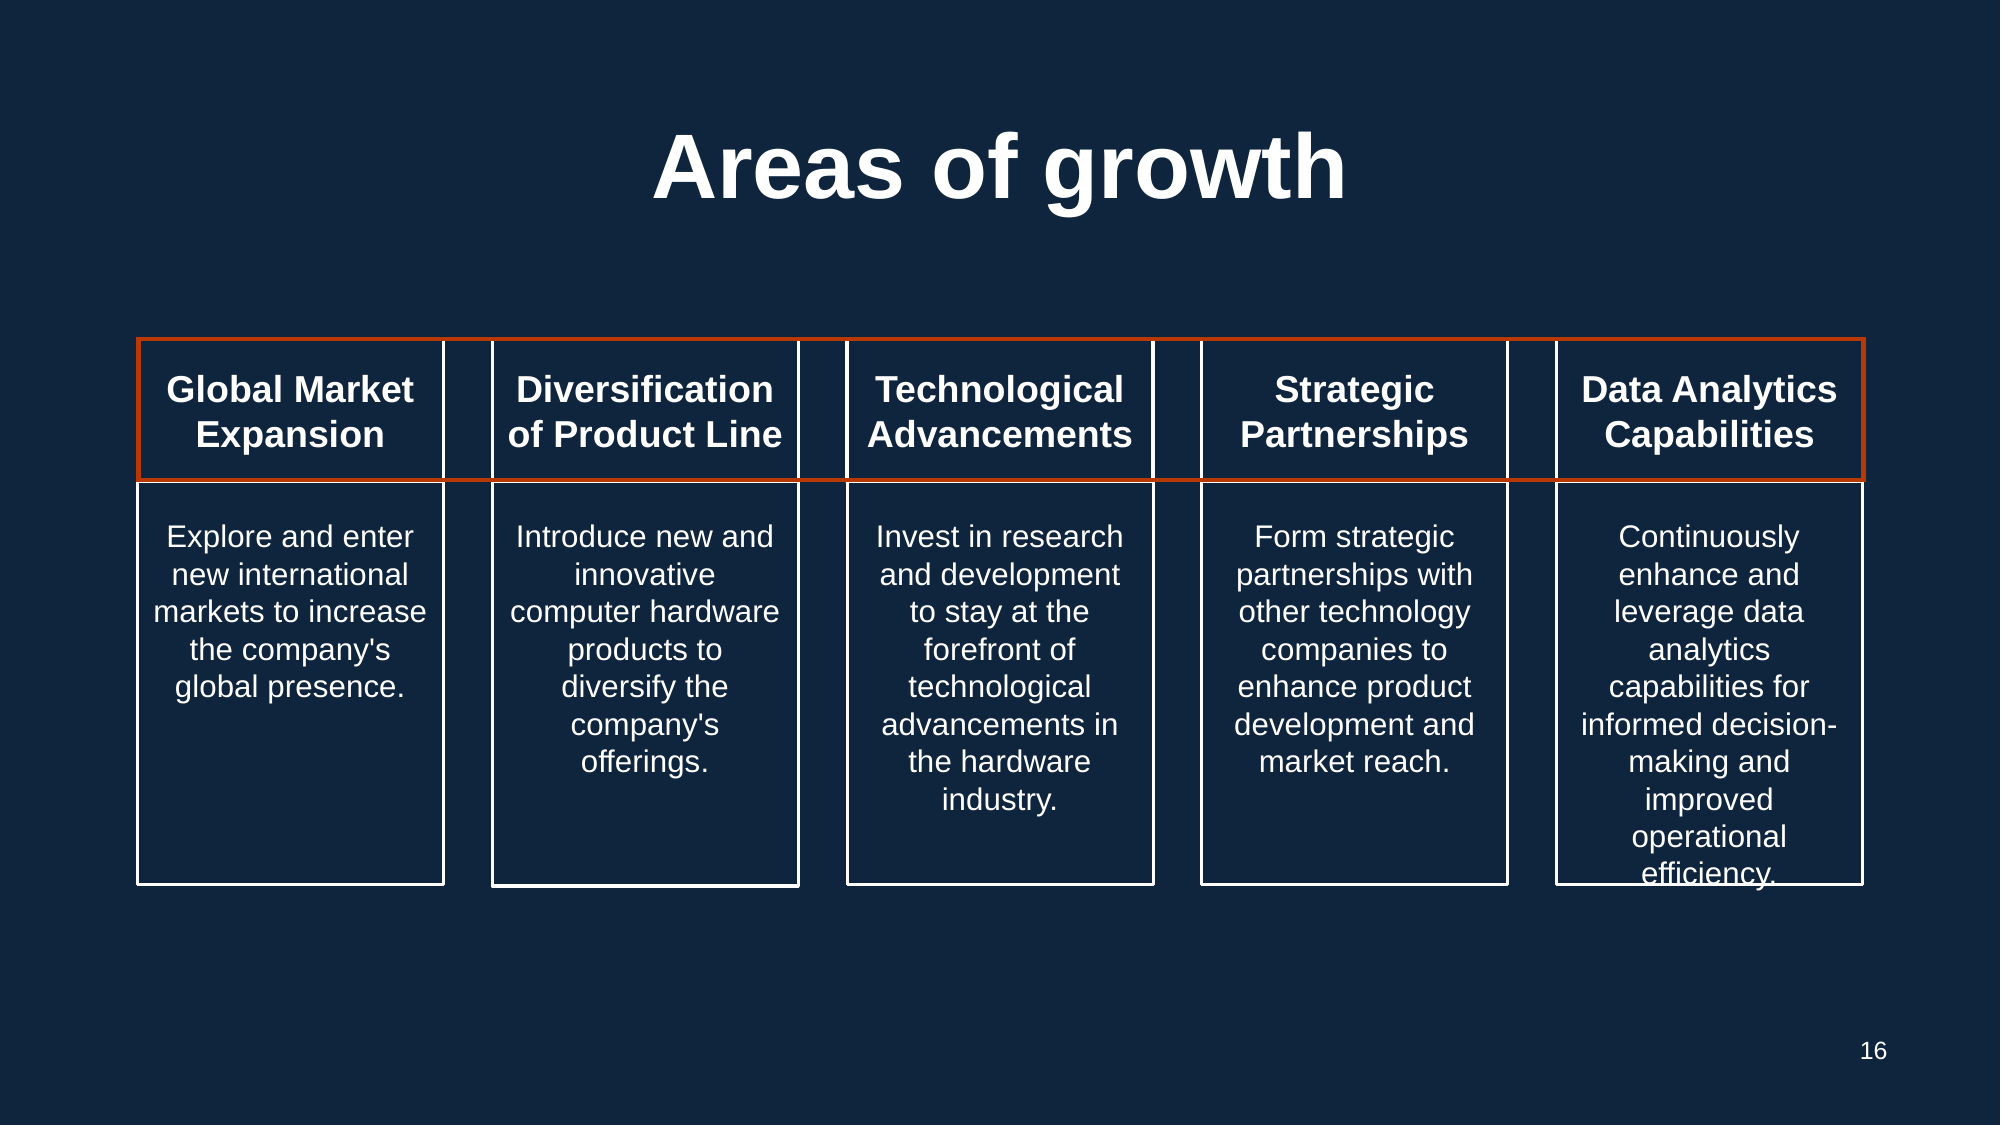

# Areas of growth

Global Market Expansion
Diversification of Product Line
Technological Advancements
Strategic Partnerships
Data Analytics Capabilities
Explore and enter new international markets to increase the company's global presence.
Introduce new and innovative computer hardware products to diversify the company's offerings.
Invest in research and development to stay at the forefront of technological advancements in the hardware industry.
Form strategic partnerships with other technology companies to enhance product development and market reach.
Continuously enhance and leverage data analytics capabilities for informed decision-making and improved operational efficiency.
16